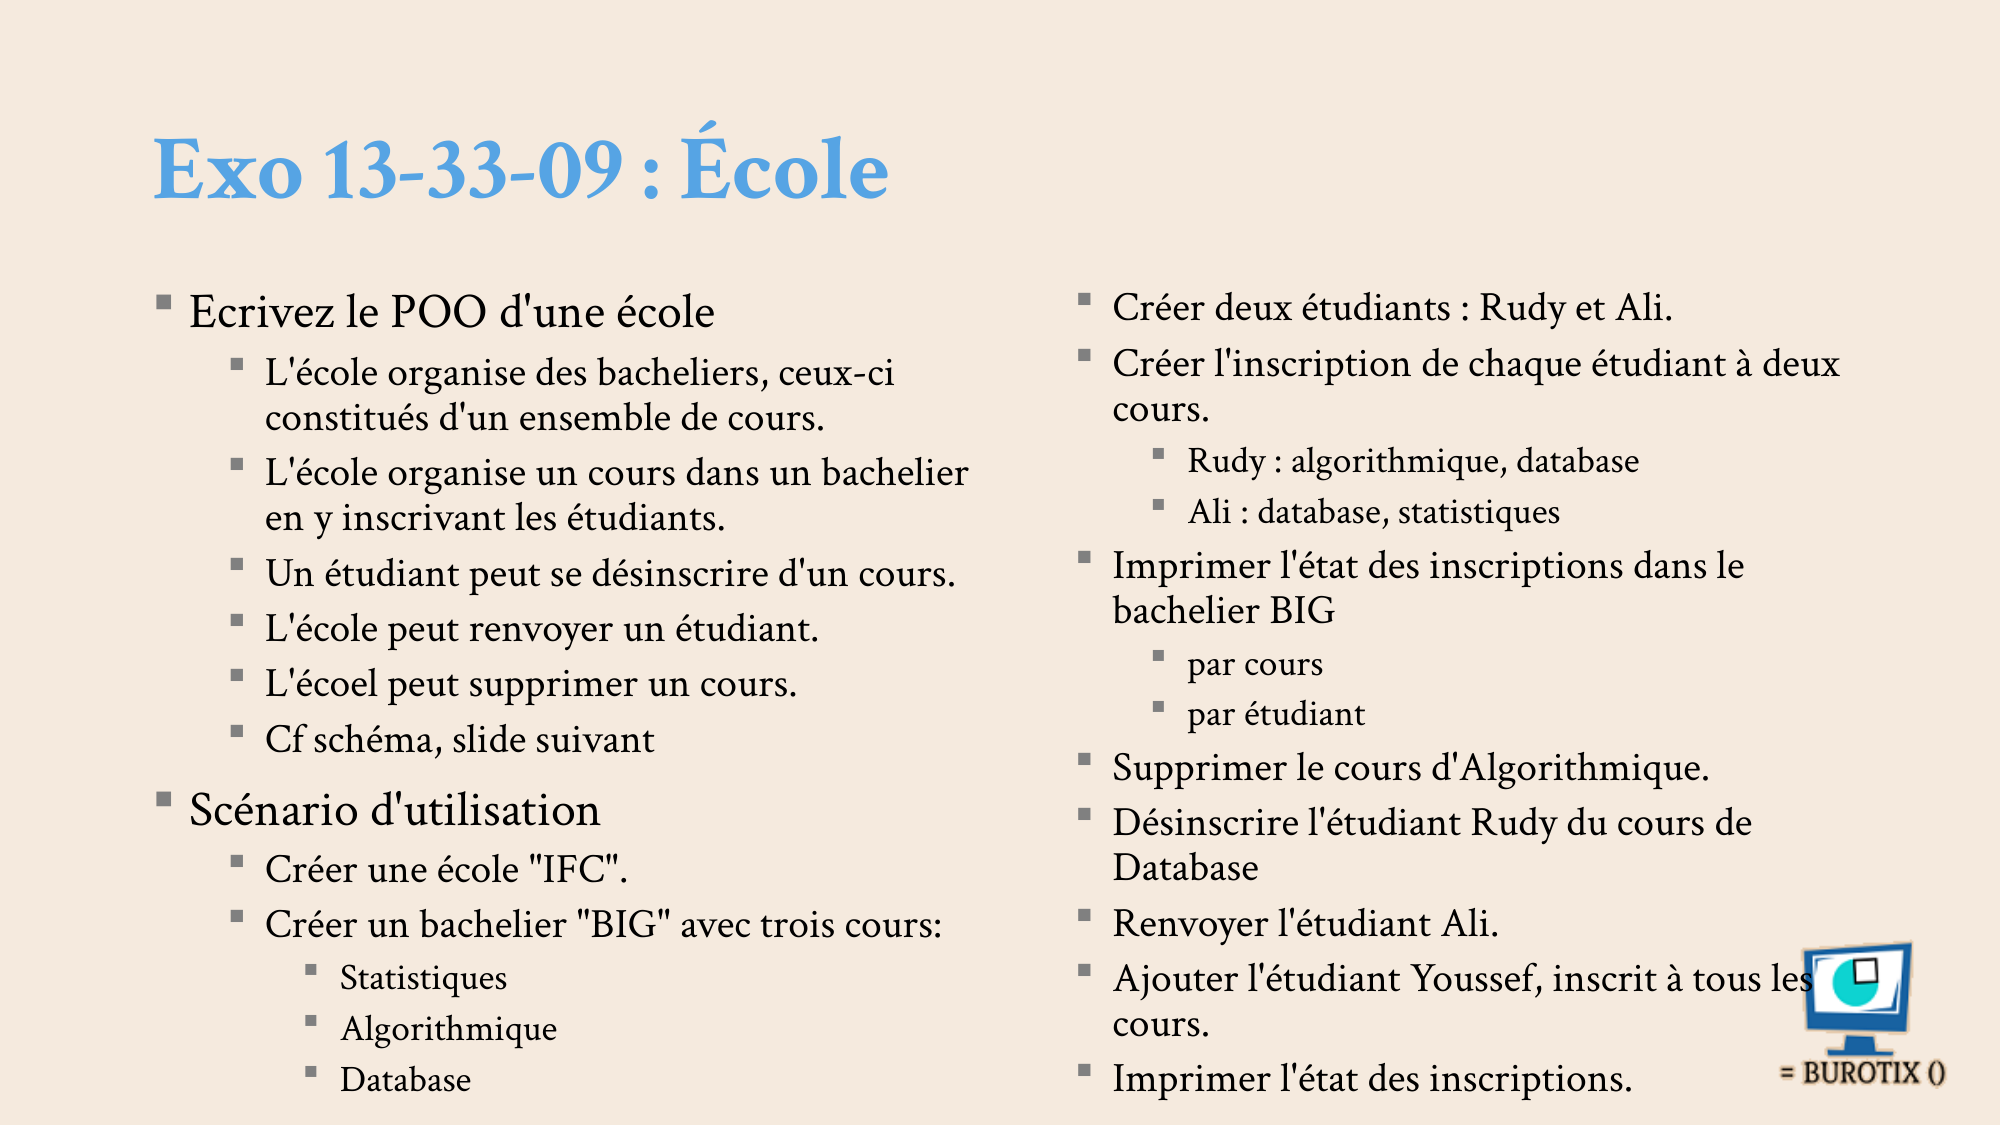

# Exo 13-33-09 : École
Ecrivez le POO d'une école
L'école organise des bacheliers, ceux-ci constitués d'un ensemble de cours.
L'école organise un cours dans un bachelier en y inscrivant les étudiants.
Un étudiant peut se désinscrire d'un cours.
L'école peut renvoyer un étudiant.
L'écoel peut supprimer un cours.
Cf schéma, slide suivant
Scénario d'utilisation
Créer une école "IFC".
Créer un bachelier "BIG" avec trois cours:
Statistiques
Algorithmique
Database
Créer deux étudiants : Rudy et Ali.
Créer l'inscription de chaque étudiant à deux cours.
Rudy : algorithmique, database
Ali : database, statistiques
Imprimer l'état des inscriptions dans le bachelier BIG
par cours
par étudiant
Supprimer le cours d'Algorithmique.
Désinscrire l'étudiant Rudy du cours de Database
Renvoyer l'étudiant Ali.
Ajouter l'étudiant Youssef, inscrit à tous les cours.
Imprimer l'état des inscriptions.